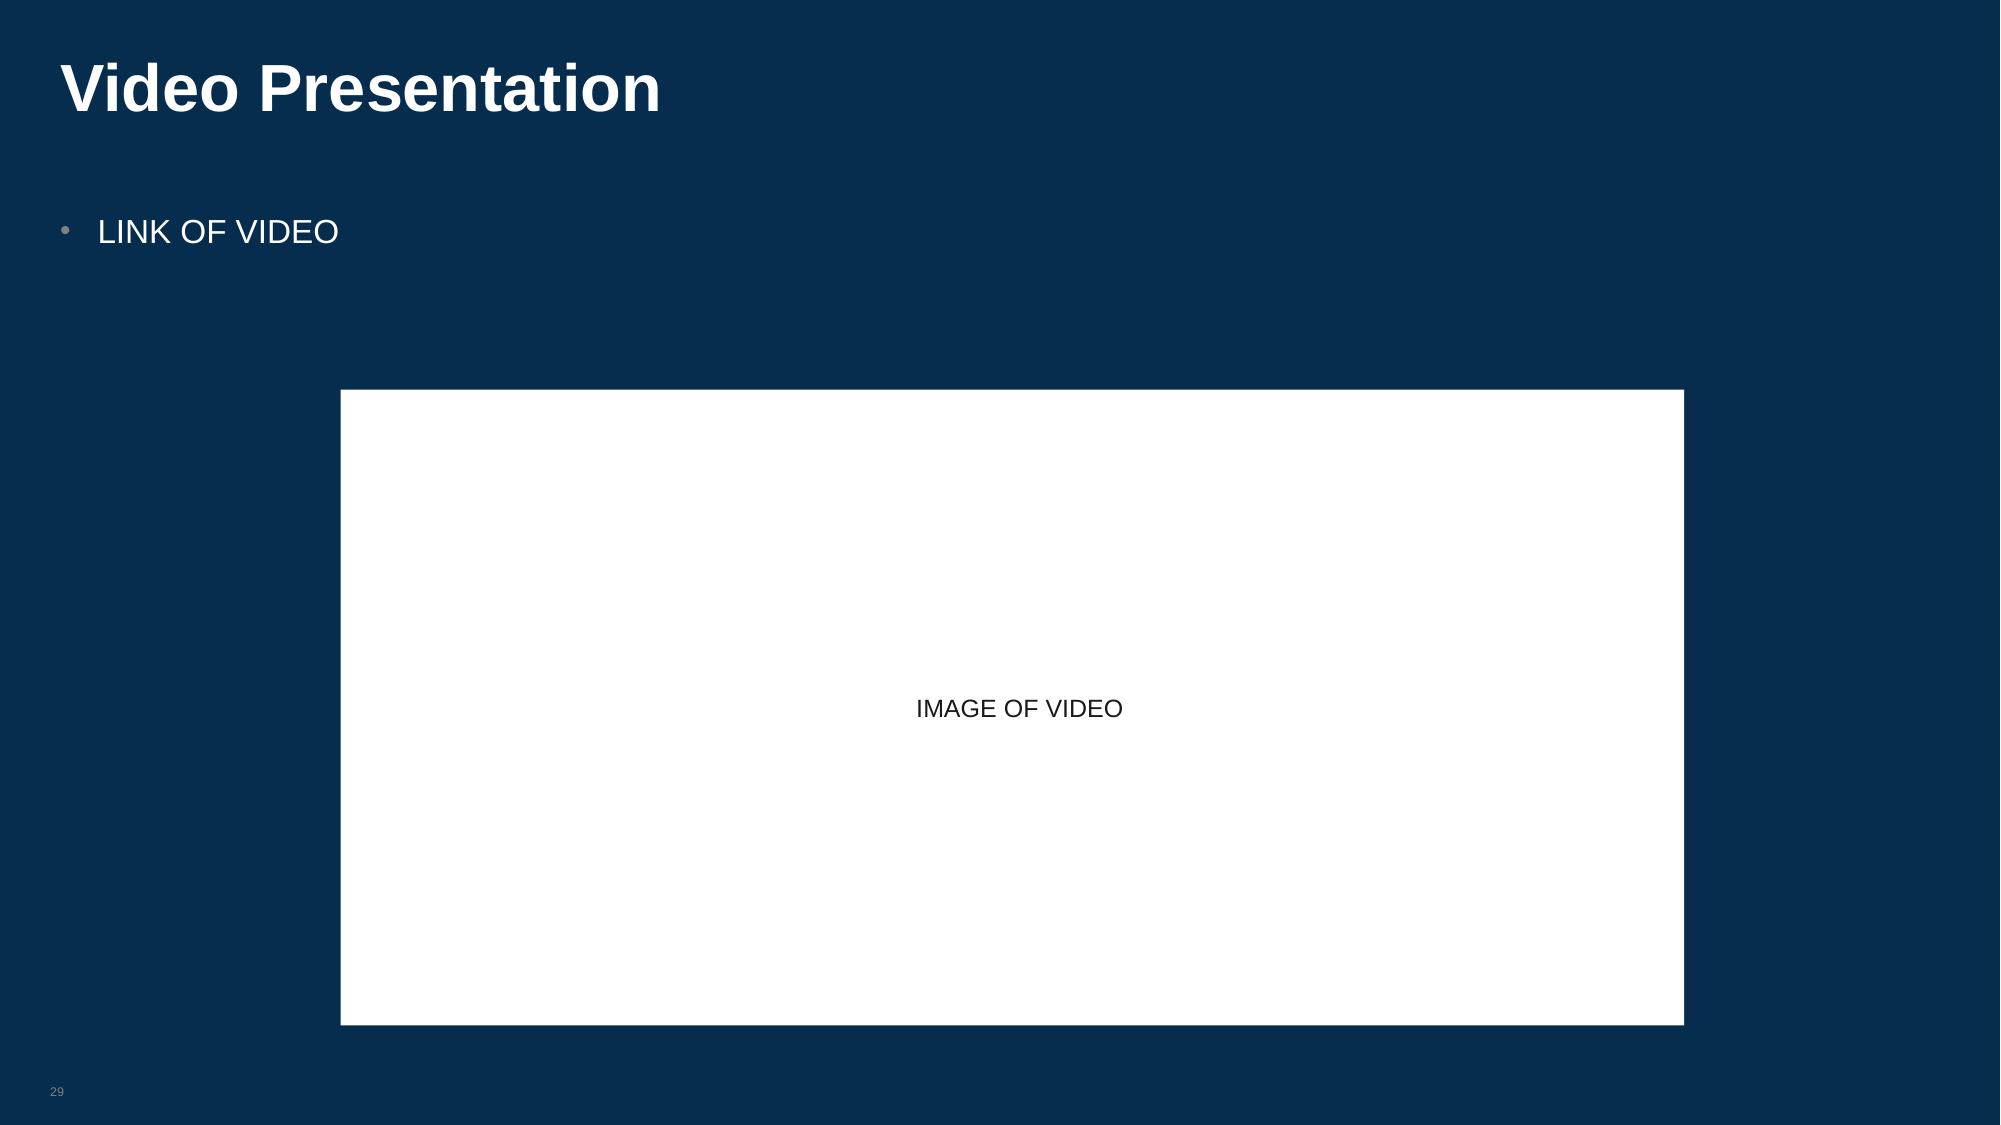

# Video Presentation
LINK OF VIDEO
IMAGE OF VIDEO
29